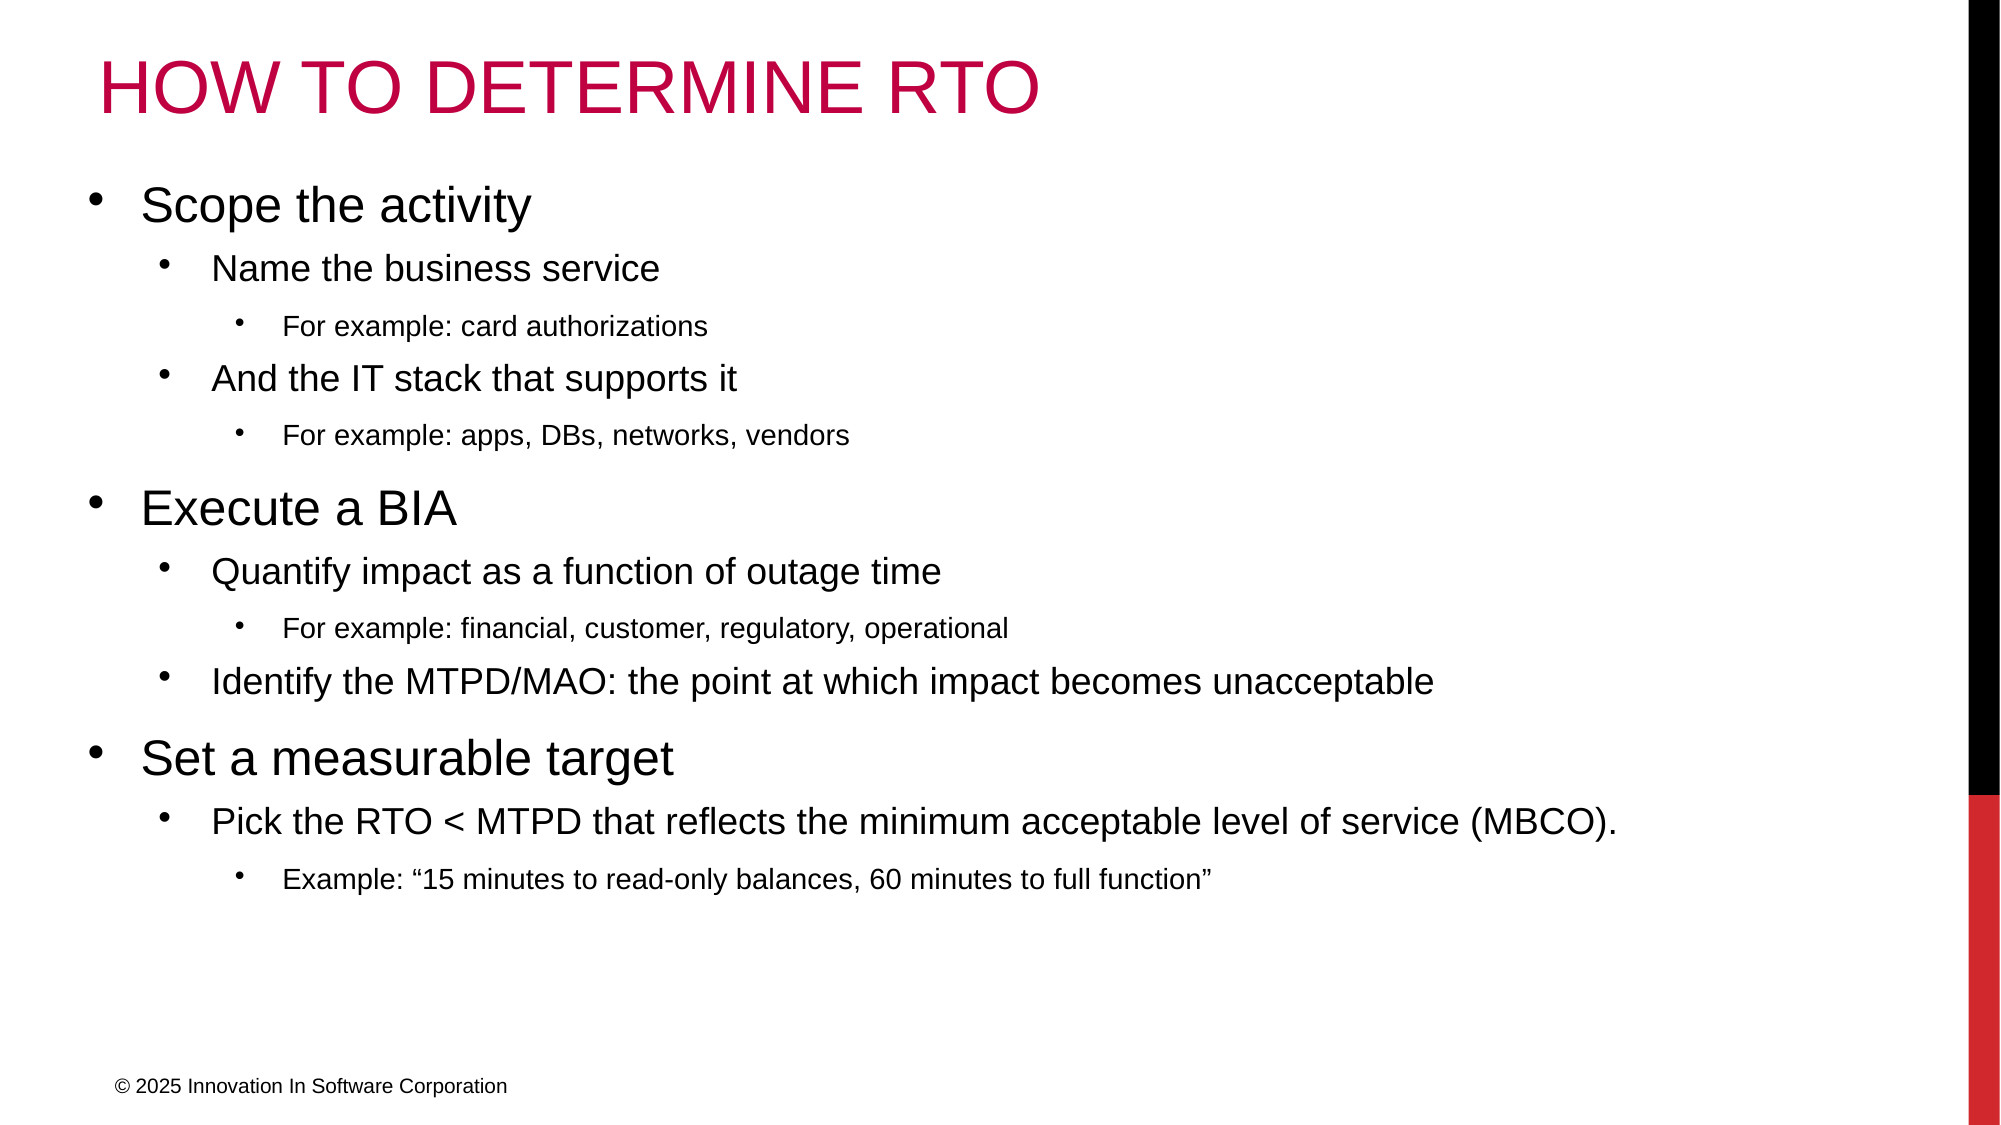

# How to determine RTO
Scope the activity
Name the business service
For example: card authorizations
And the IT stack that supports it
For example: apps, DBs, networks, vendors
Execute a BIA
Quantify impact as a function of outage time
For example: financial, customer, regulatory, operational
Identify the MTPD/MAO: the point at which impact becomes unacceptable
Set a measurable target
Pick the RTO < MTPD that reflects the minimum acceptable level of service (MBCO).
Example: “15 minutes to read-only balances, 60 minutes to full function”
© 2025 Innovation In Software Corporation